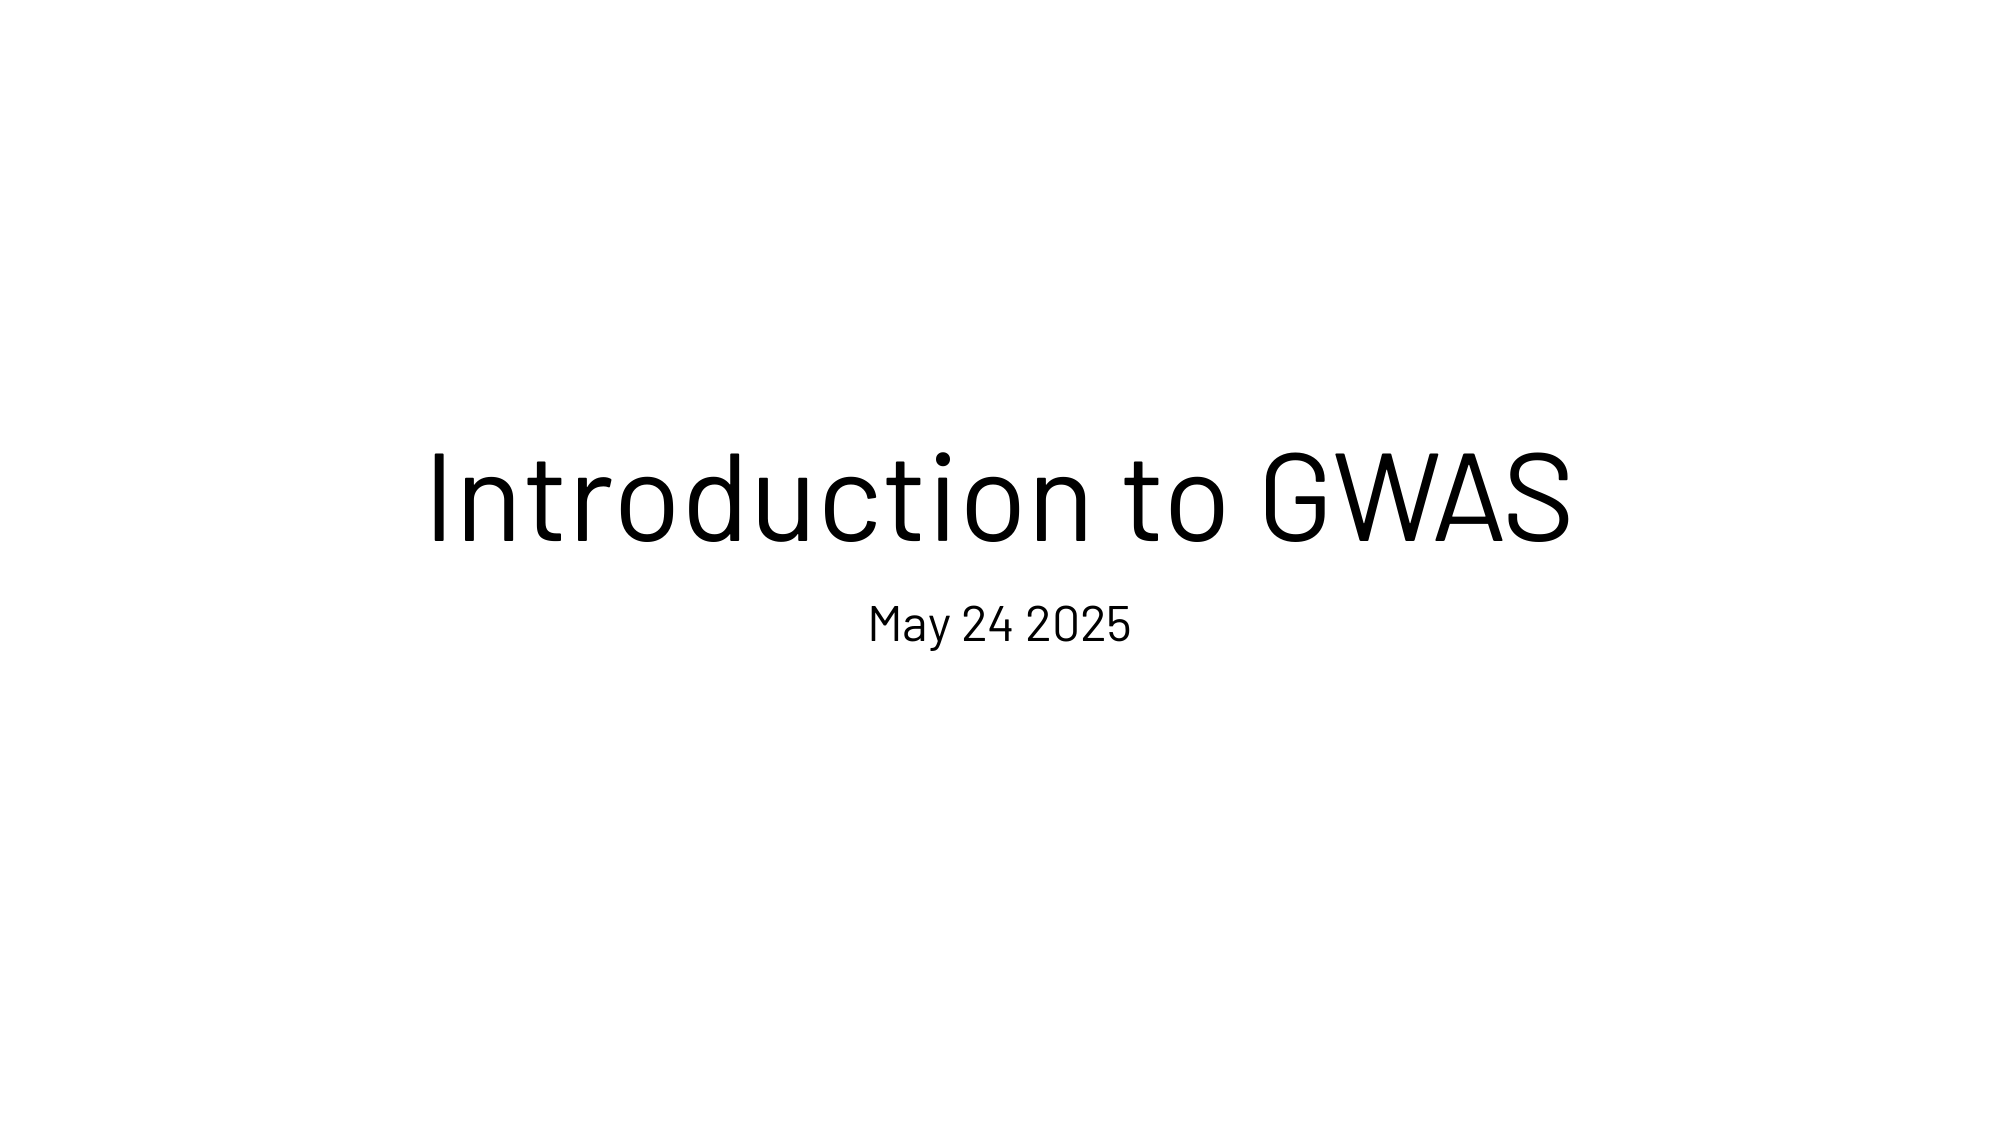

# Introduction to GWAS
May 24 2025